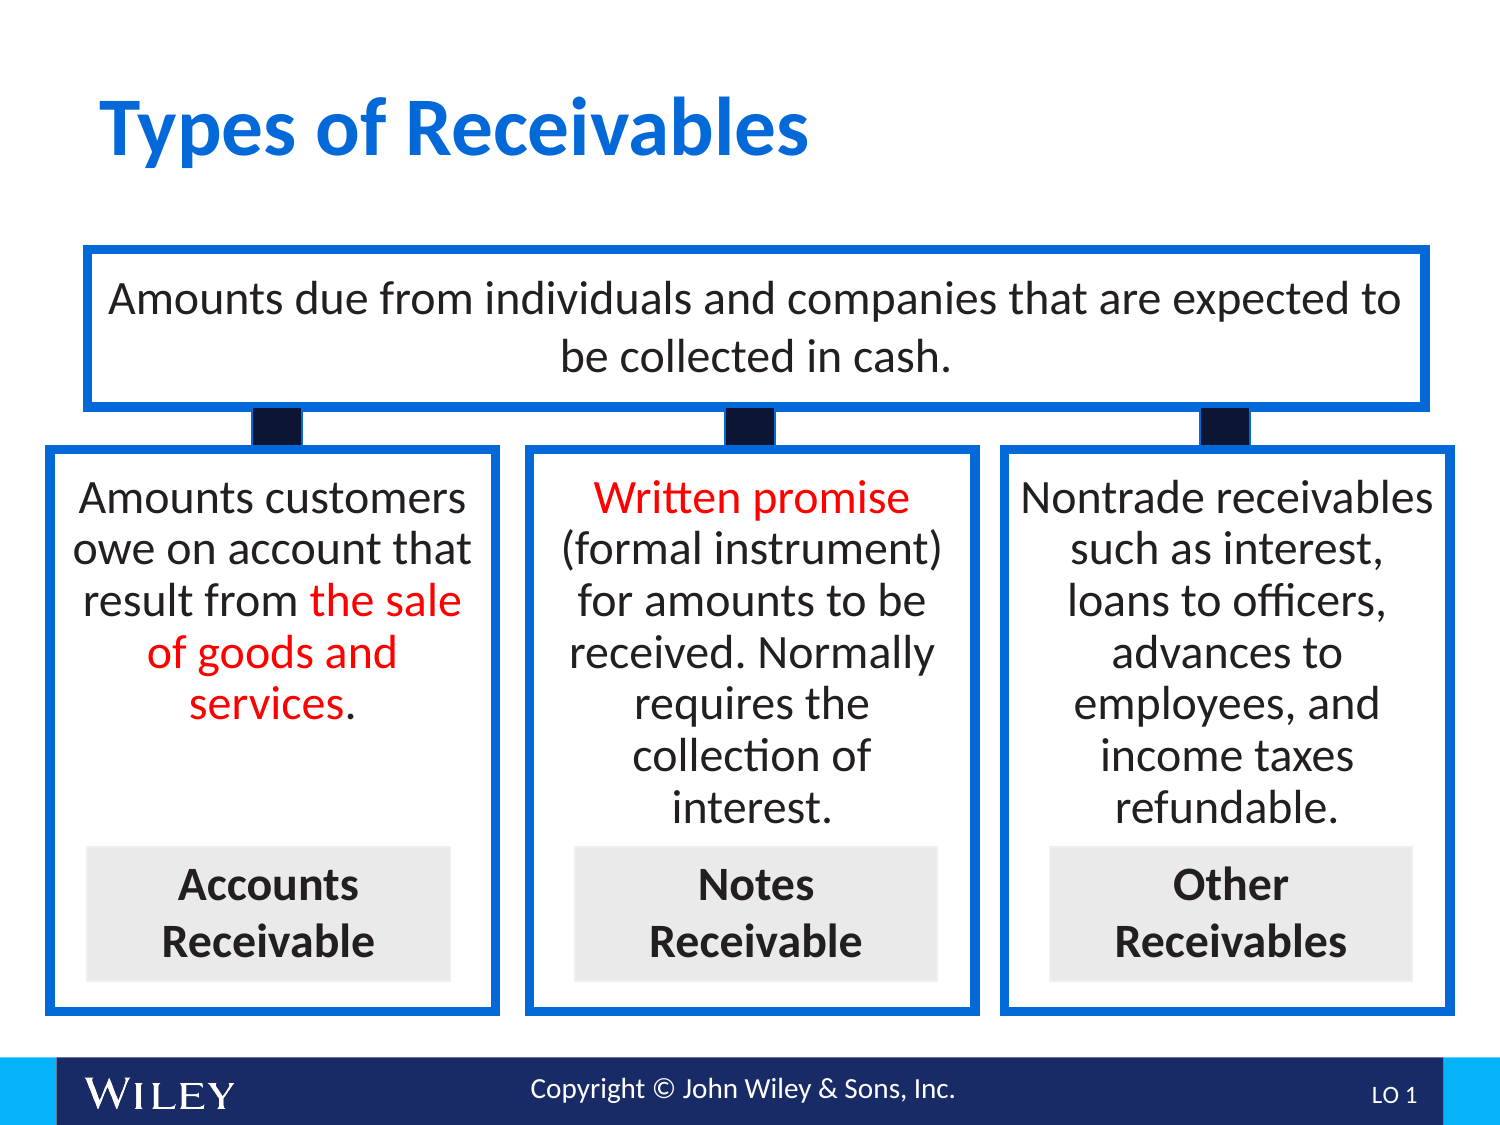

# Types of Receivables
Amounts due from individuals and companies that are expected to be collected in cash.

Amounts customers owe on account that result from the sale of goods and services.
Written promise (formal instrument) for amounts to be received. Normally requires the collection of interest.

Nontrade receivables such as interest, loans to officers, advances to employees, and income taxes refundable.
Notes Receivable
Other Receivables
Accounts Receivable
L O 1